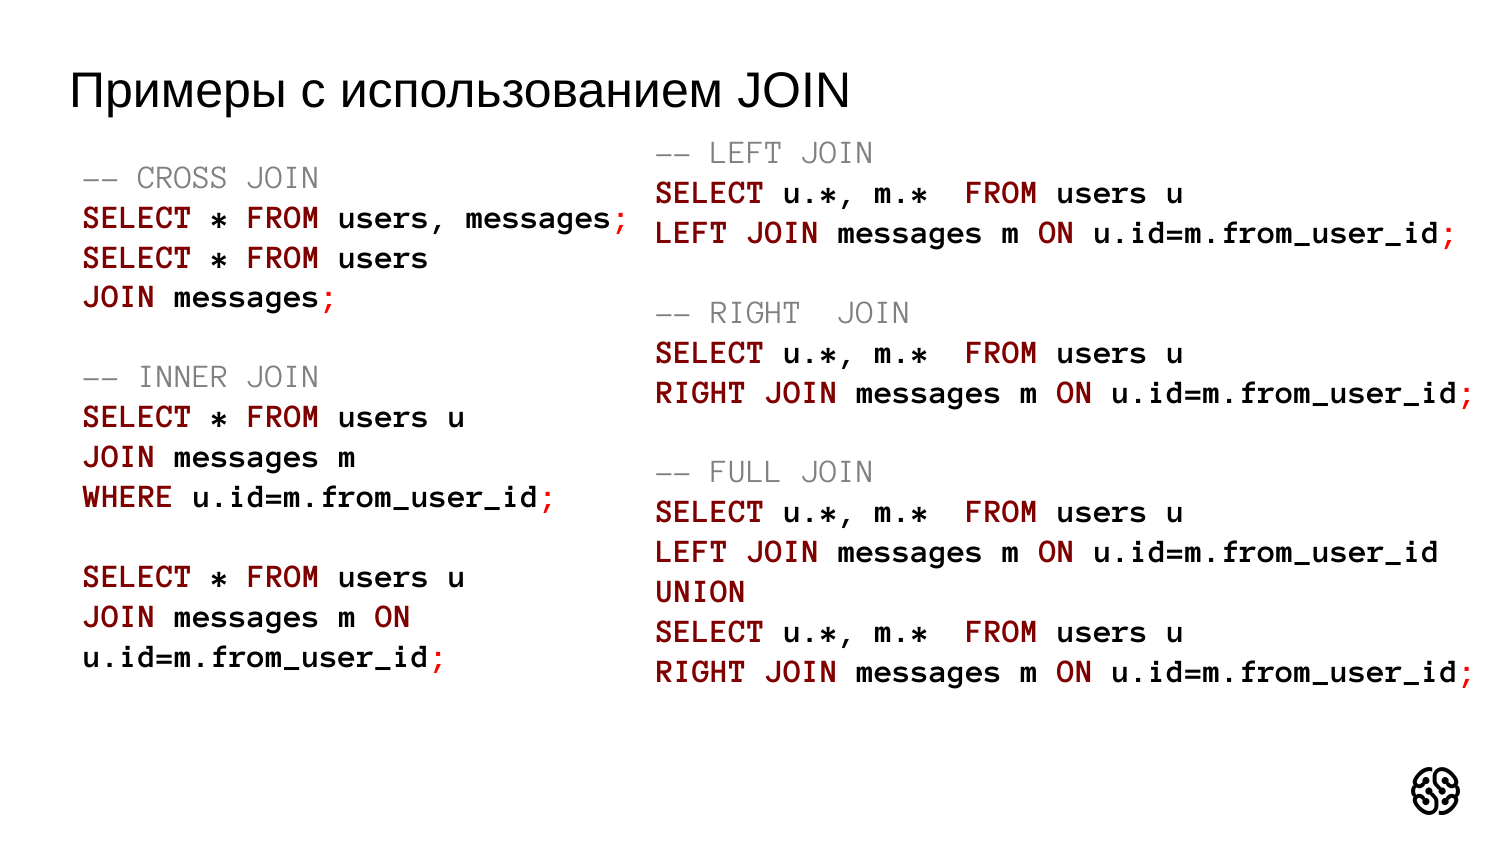

# Примеры с использованием JOIN
-- LEFT JOIN
SELECT u.*, m.*  FROM users u
LEFT JOIN messages m ON u.id=m.from_user_id;

-- RIGHT  JOIN
SELECT u.*, m.*  FROM users u
RIGHT JOIN messages m ON u.id=m.from_user_id;

-- FULL JOIN
SELECT u.*, m.*  FROM users u
LEFT JOIN messages m ON u.id=m.from_user_id
UNION
SELECT u.*, m.*  FROM users u
RIGHT JOIN messages m ON u.id=m.from_user_id;
-- CROSS JOIN
SELECT * FROM users, messages;
SELECT * FROM users
JOIN messages;

-- INNER JOIN
SELECT * FROM users u
JOIN messages m
WHERE u.id=m.from_user_id;

SELECT * FROM users u
JOIN messages m ON u.id=m.from_user_id;